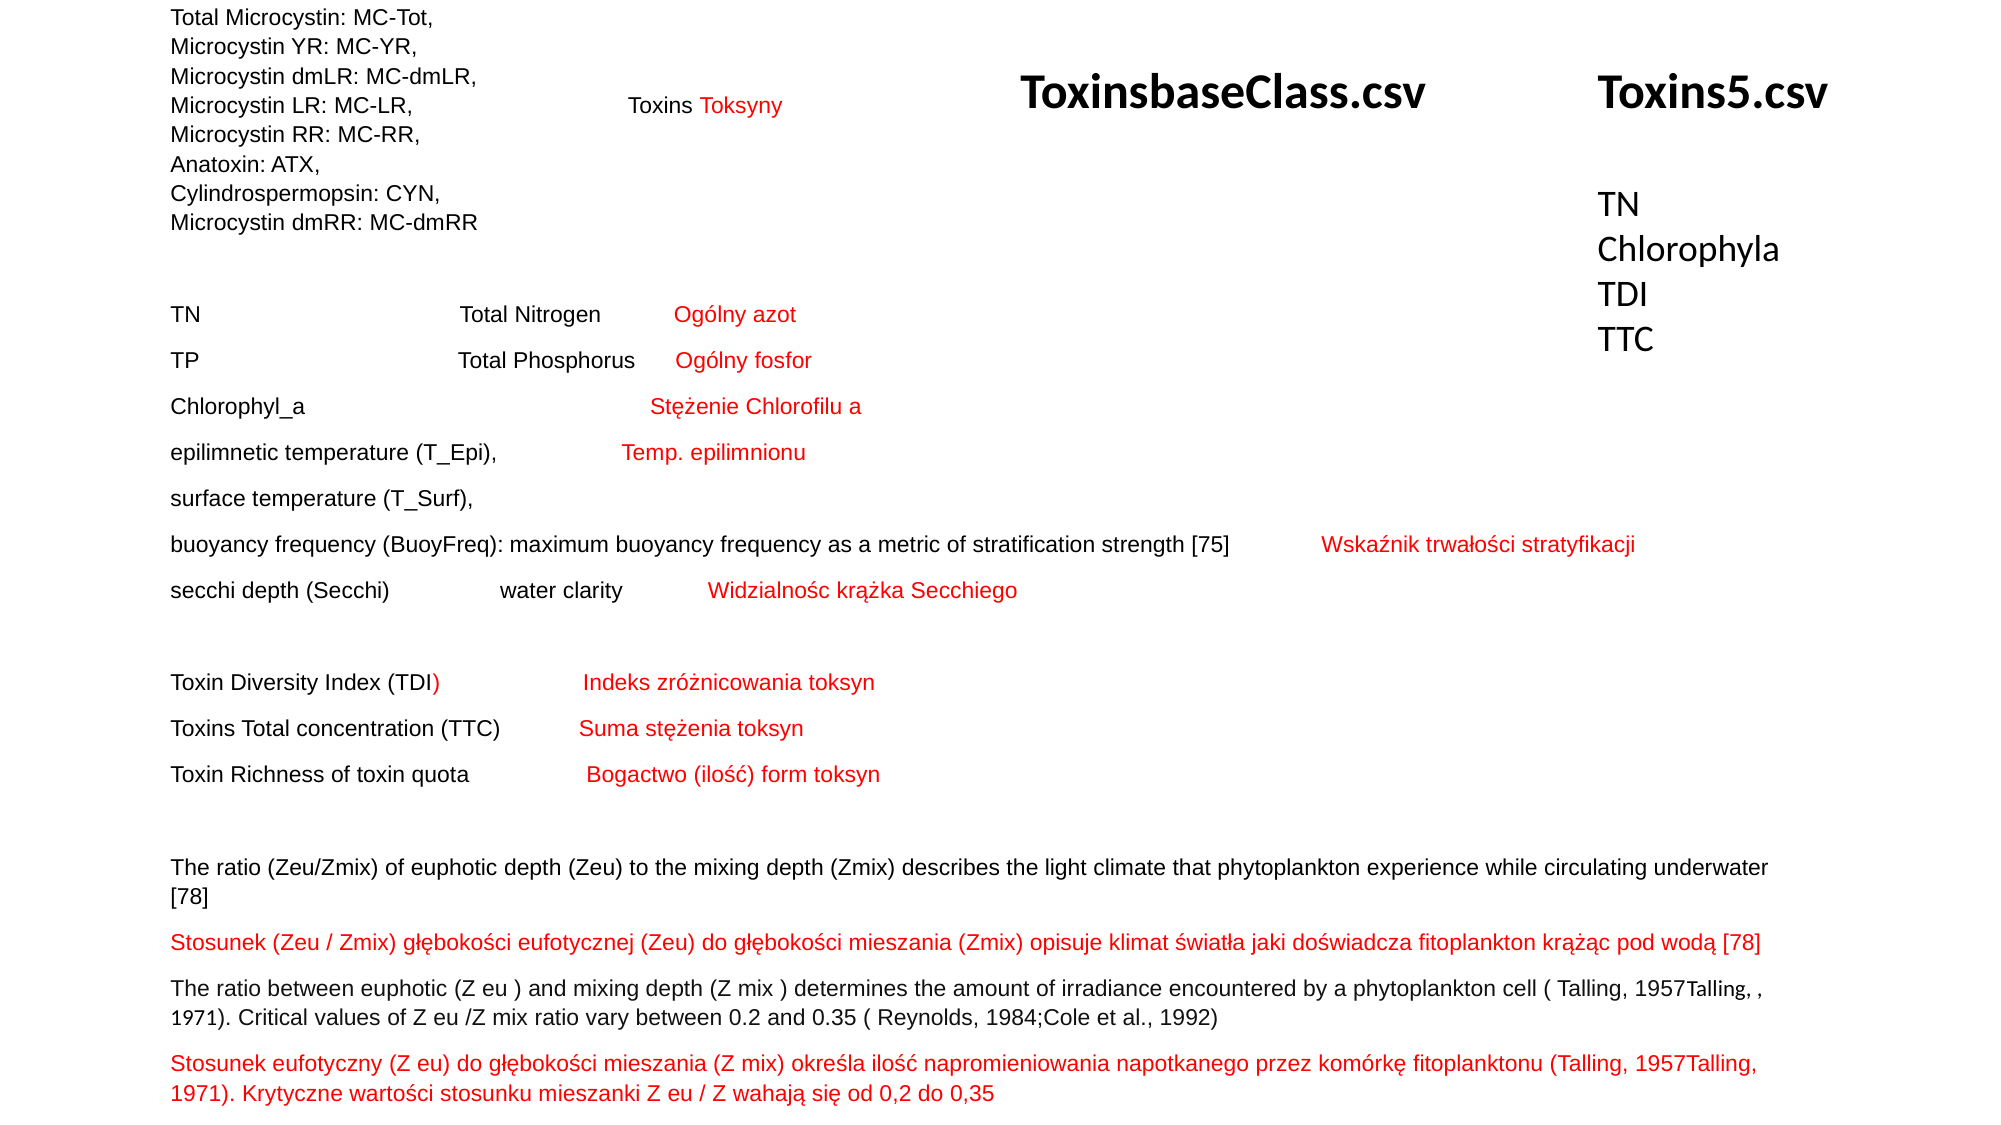

Total Microcystin: MC-Tot,
Microcystin YR: MC-YR,
Microcystin dmLR: MC-dmLR,
Microcystin LR: MC-LR,                                 Toxins Toksyny
Microcystin RR: MC-RR,
Anatoxin: ATX,
Cylindrospermopsin: CYN,
Microcystin dmRR: MC-dmRR

TN                                        Total Nitrogen           Ogólny azot
TP                                        Total Phosphorus      Ogólny fosfor
Chlorophyl_a                                                     Stężenie Chlorofilu a
epilimnetic temperature (T_Epi),                   Temp. epilimnionu
surface temperature (T_Surf),
buoyancy frequency (BuoyFreq): maximum buoyancy frequency as a metric of stratification strength [75]              Wskaźnik trwałości stratyfikacji
secchi depth (Secchi)                 water clarity             Widzialnośc krążka Secchiego

Toxin Diversity Index (TDI)                      Indeks zróżnicowania toksyn
Toxins Total concentration (TTC)            Suma stężenia toksyn
Toxin Richness of toxin quota                  Bogactwo (ilość) form toksyn

The ratio (Zeu/Zmix) of euphotic depth (Zeu) to the mixing depth (Zmix) describes the light climate that phytoplankton experience while circulating underwater [78]
Stosunek (Zeu / Zmix) głębokości eufotycznej (Zeu) do głębokości mieszania (Zmix) opisuje klimat światła jaki doświadcza fitoplankton krążąc pod wodą [78]
The ratio between euphotic (Z eu ) and mixing depth (Z mix ) determines the amount of irradiance encountered by a phytoplankton cell ( Talling, 1957Talling, , 1971). Critical values of Z eu /Z mix ratio vary between 0.2 and 0.35 ( Reynolds, 1984;Cole et al., 1992)
Stosunek eufotyczny (Z eu) do głębokości mieszania (Z mix) określa ilość napromieniowania napotkanego przez komórkę fitoplanktonu (Talling, 1957Talling, 1971). Krytyczne wartości stosunku mieszanki Z eu / Z wahają się od 0,2 do 0,35
ToxinsbaseClass.csv
Toxins5.csv

TN
Chlorophyla
TDI
TTC